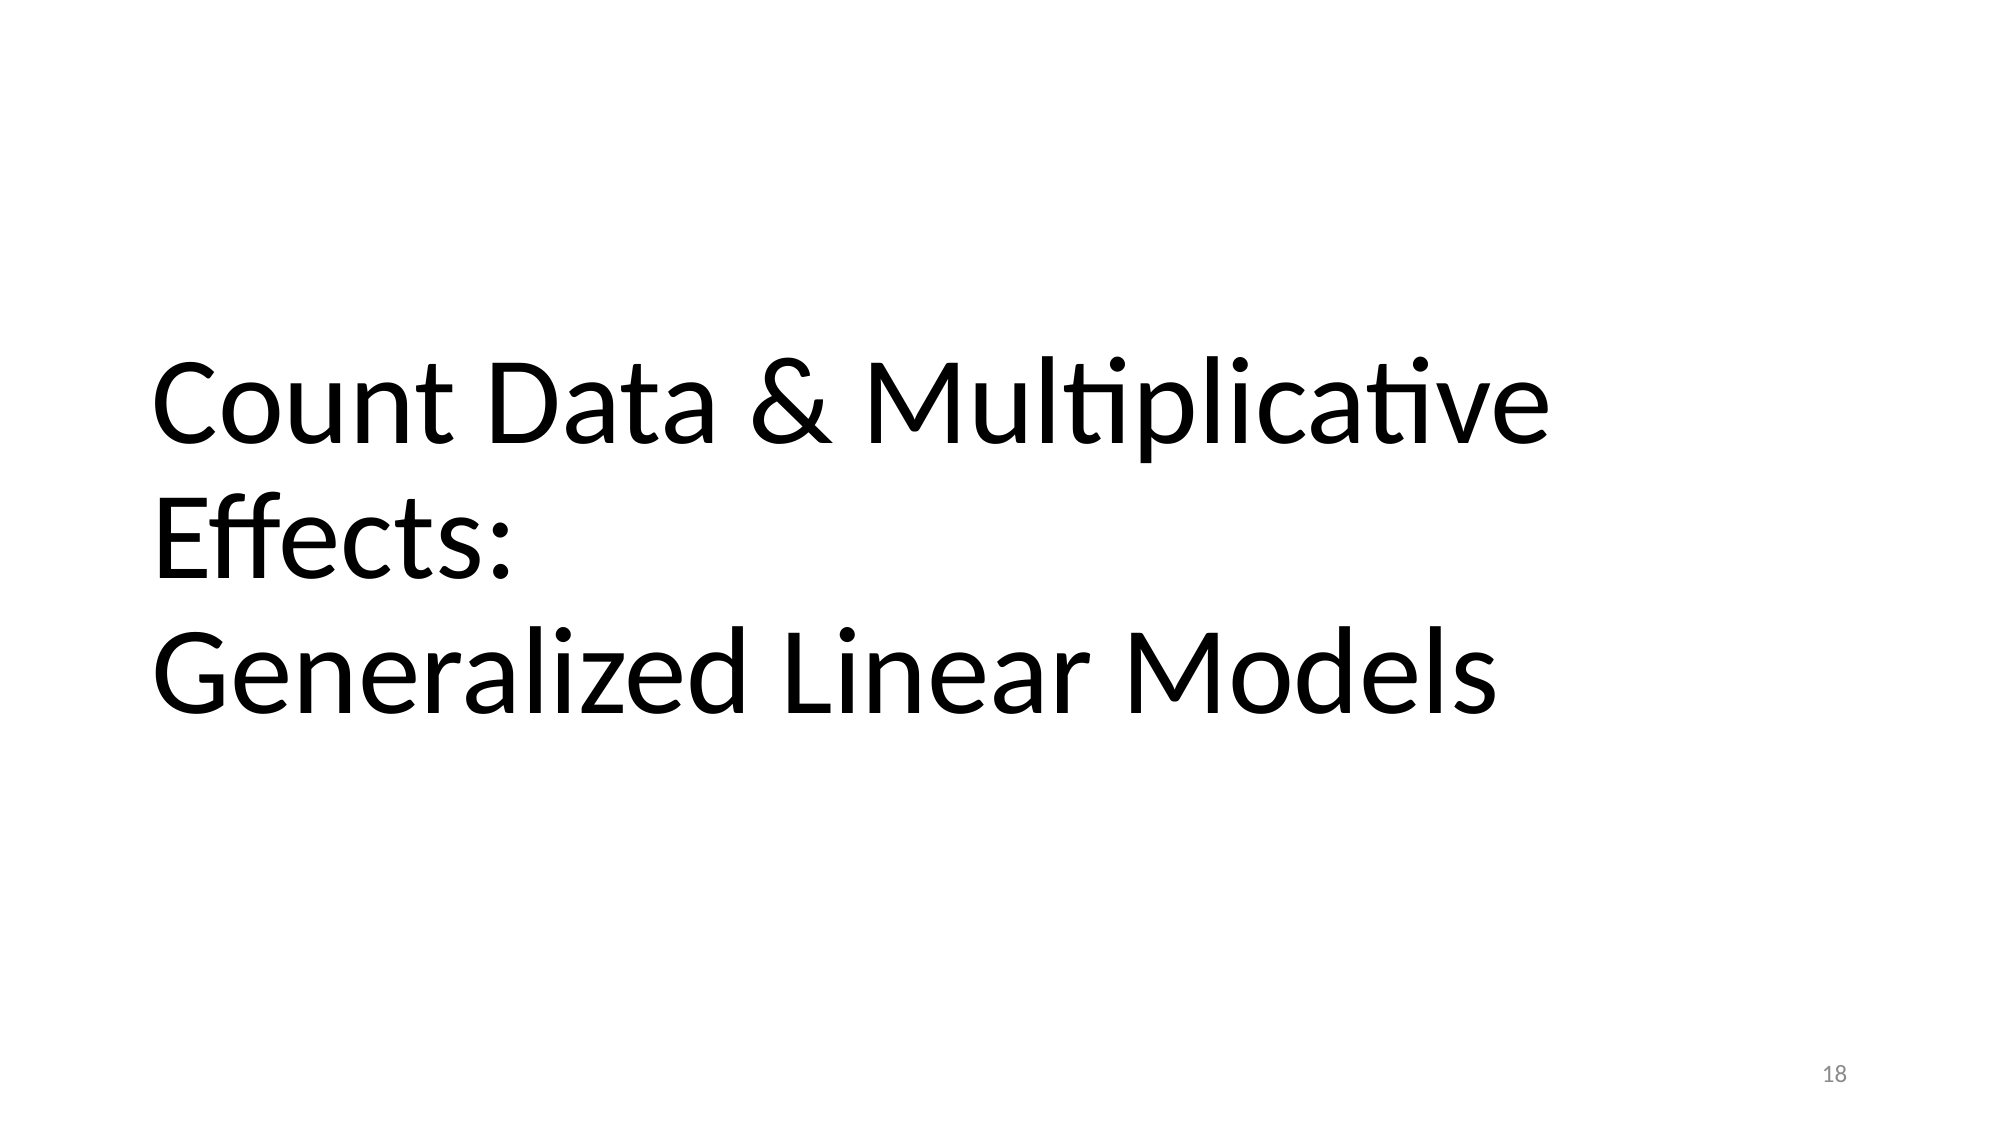

# Count Data & Multiplicative Effects: Generalized Linear Models
18